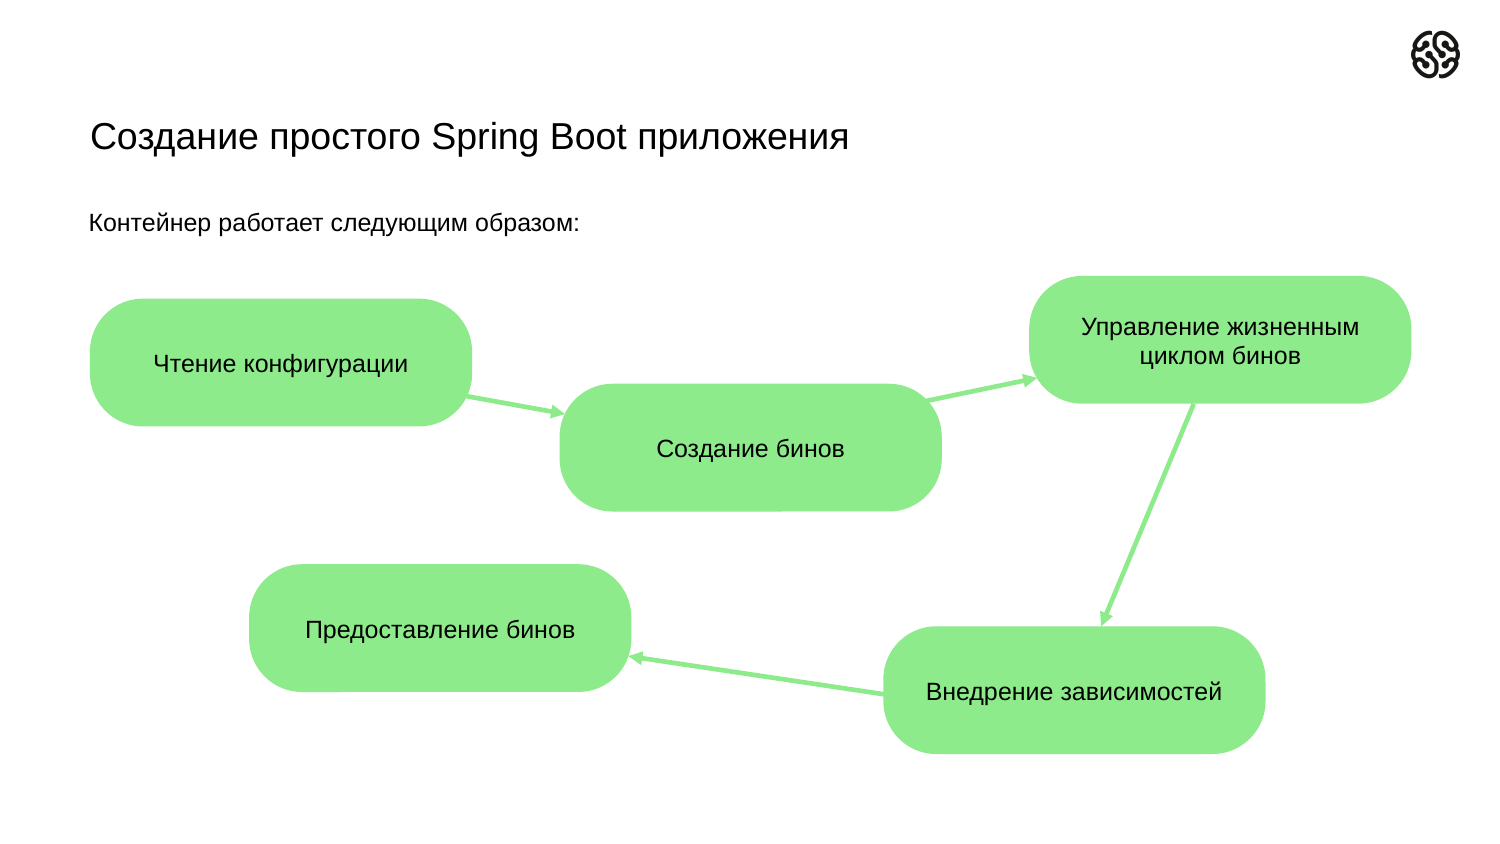

# Создание простого Spring Boot приложения

Контейнер работает следующим образом:

Управление жизненным циклом бинов

Чтение конфигурации

Создание бинов

Предоставление бинов

Внедрение зависимостей